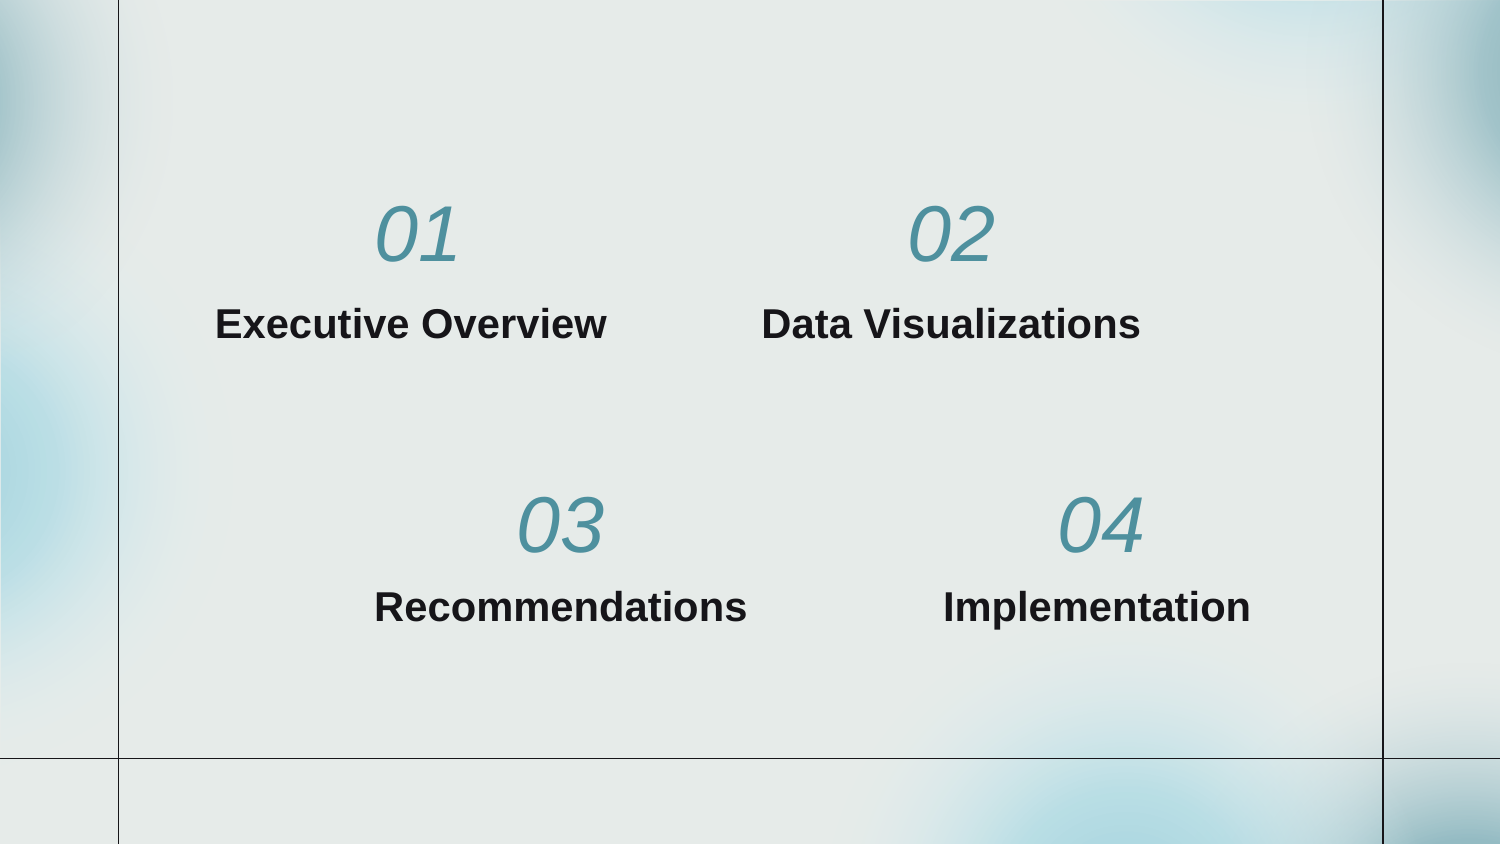

02
01
Executive Overview
Data Visualizations
03
04
Recommendations
Implementation